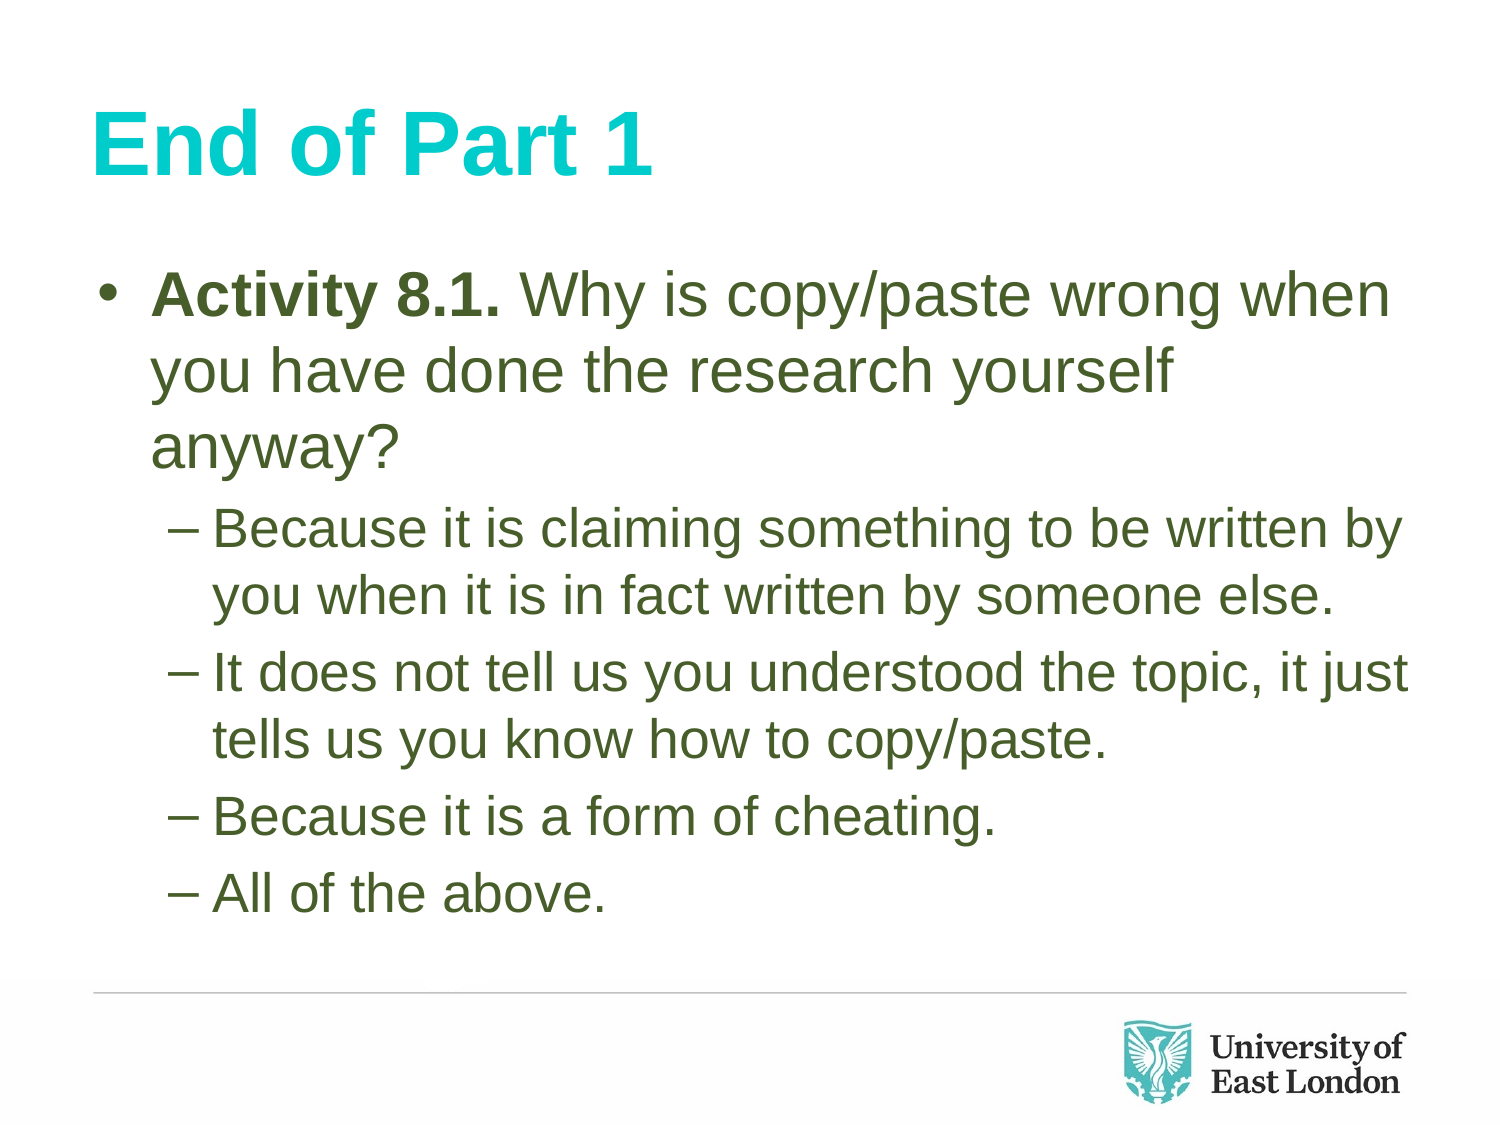

# End of Part 1
Activity 8.1. Why is copy/paste wrong when you have done the research yourself anyway?
Because it is claiming something to be written by you when it is in fact written by someone else.
It does not tell us you understood the topic, it just tells us you know how to copy/paste.
Because it is a form of cheating.
All of the above.